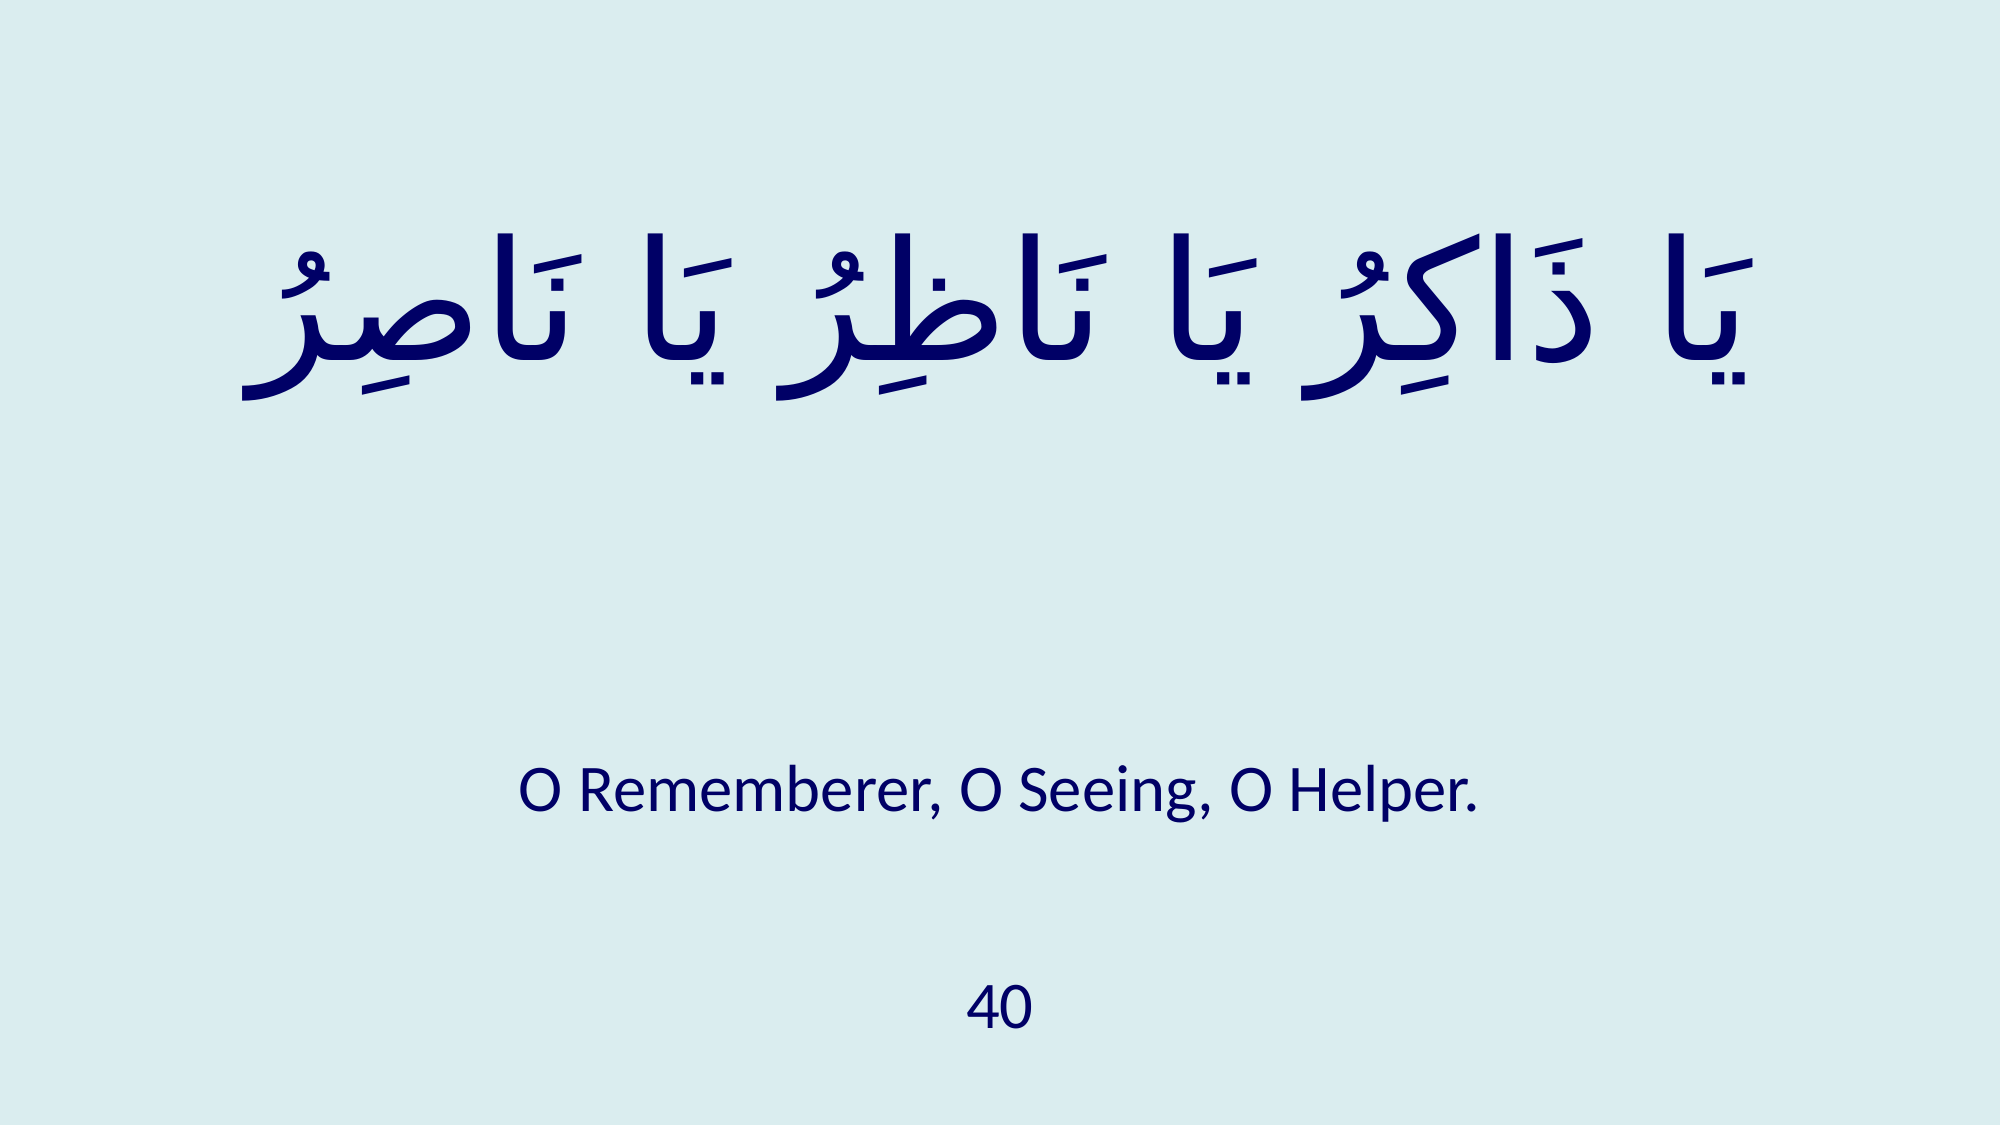

# يَا ذَاكِرُ يَا نَاظِرُ يَا نَاصِرُ
O Rememberer, O Seeing, O Helper.
40